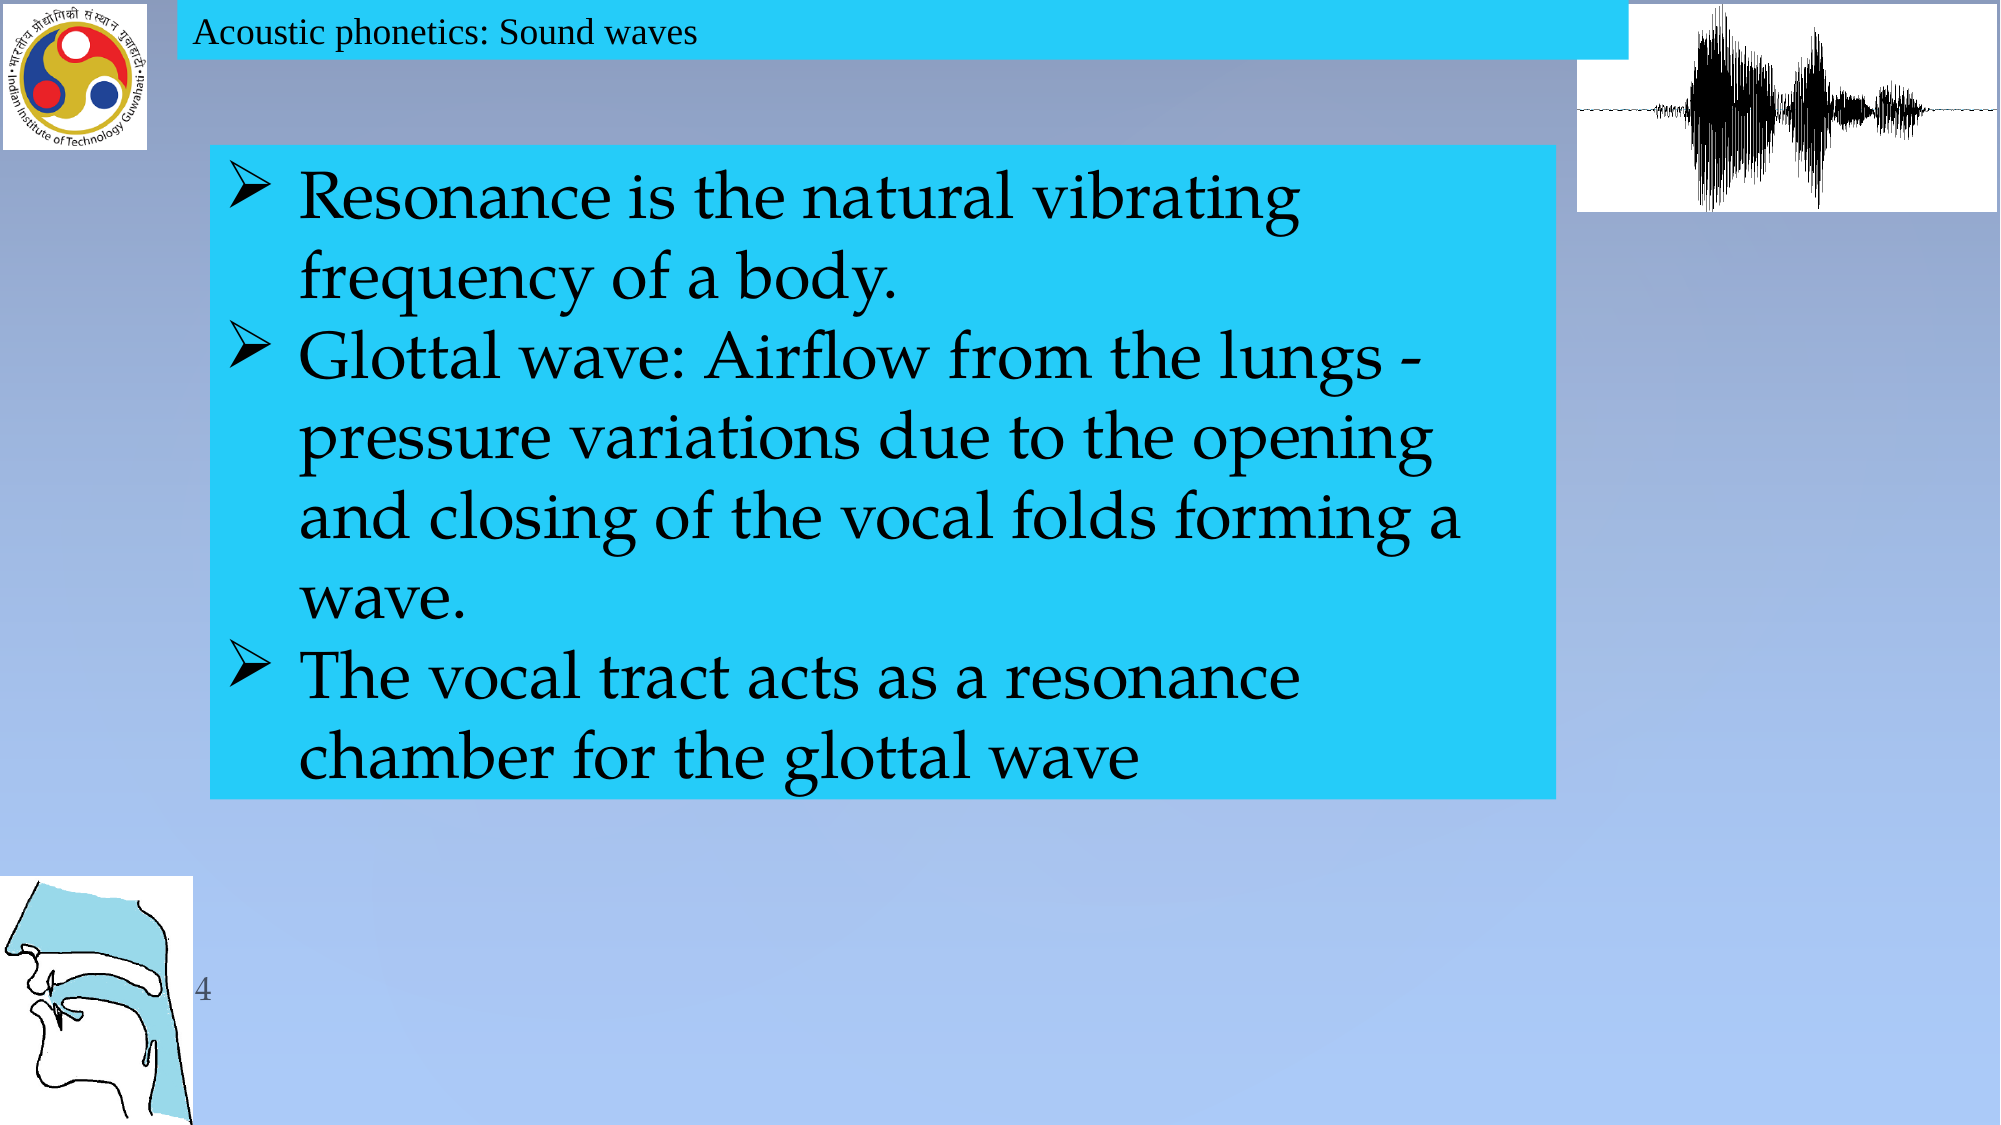

Acoustic phonetics: Sound waves
Resonance is the natural vibrating frequency of a body.
Glottal wave: Airflow from the lungs -pressure variations due to the opening and closing of the vocal folds forming a wave.
The vocal tract acts as a resonance chamber for the glottal wave
4